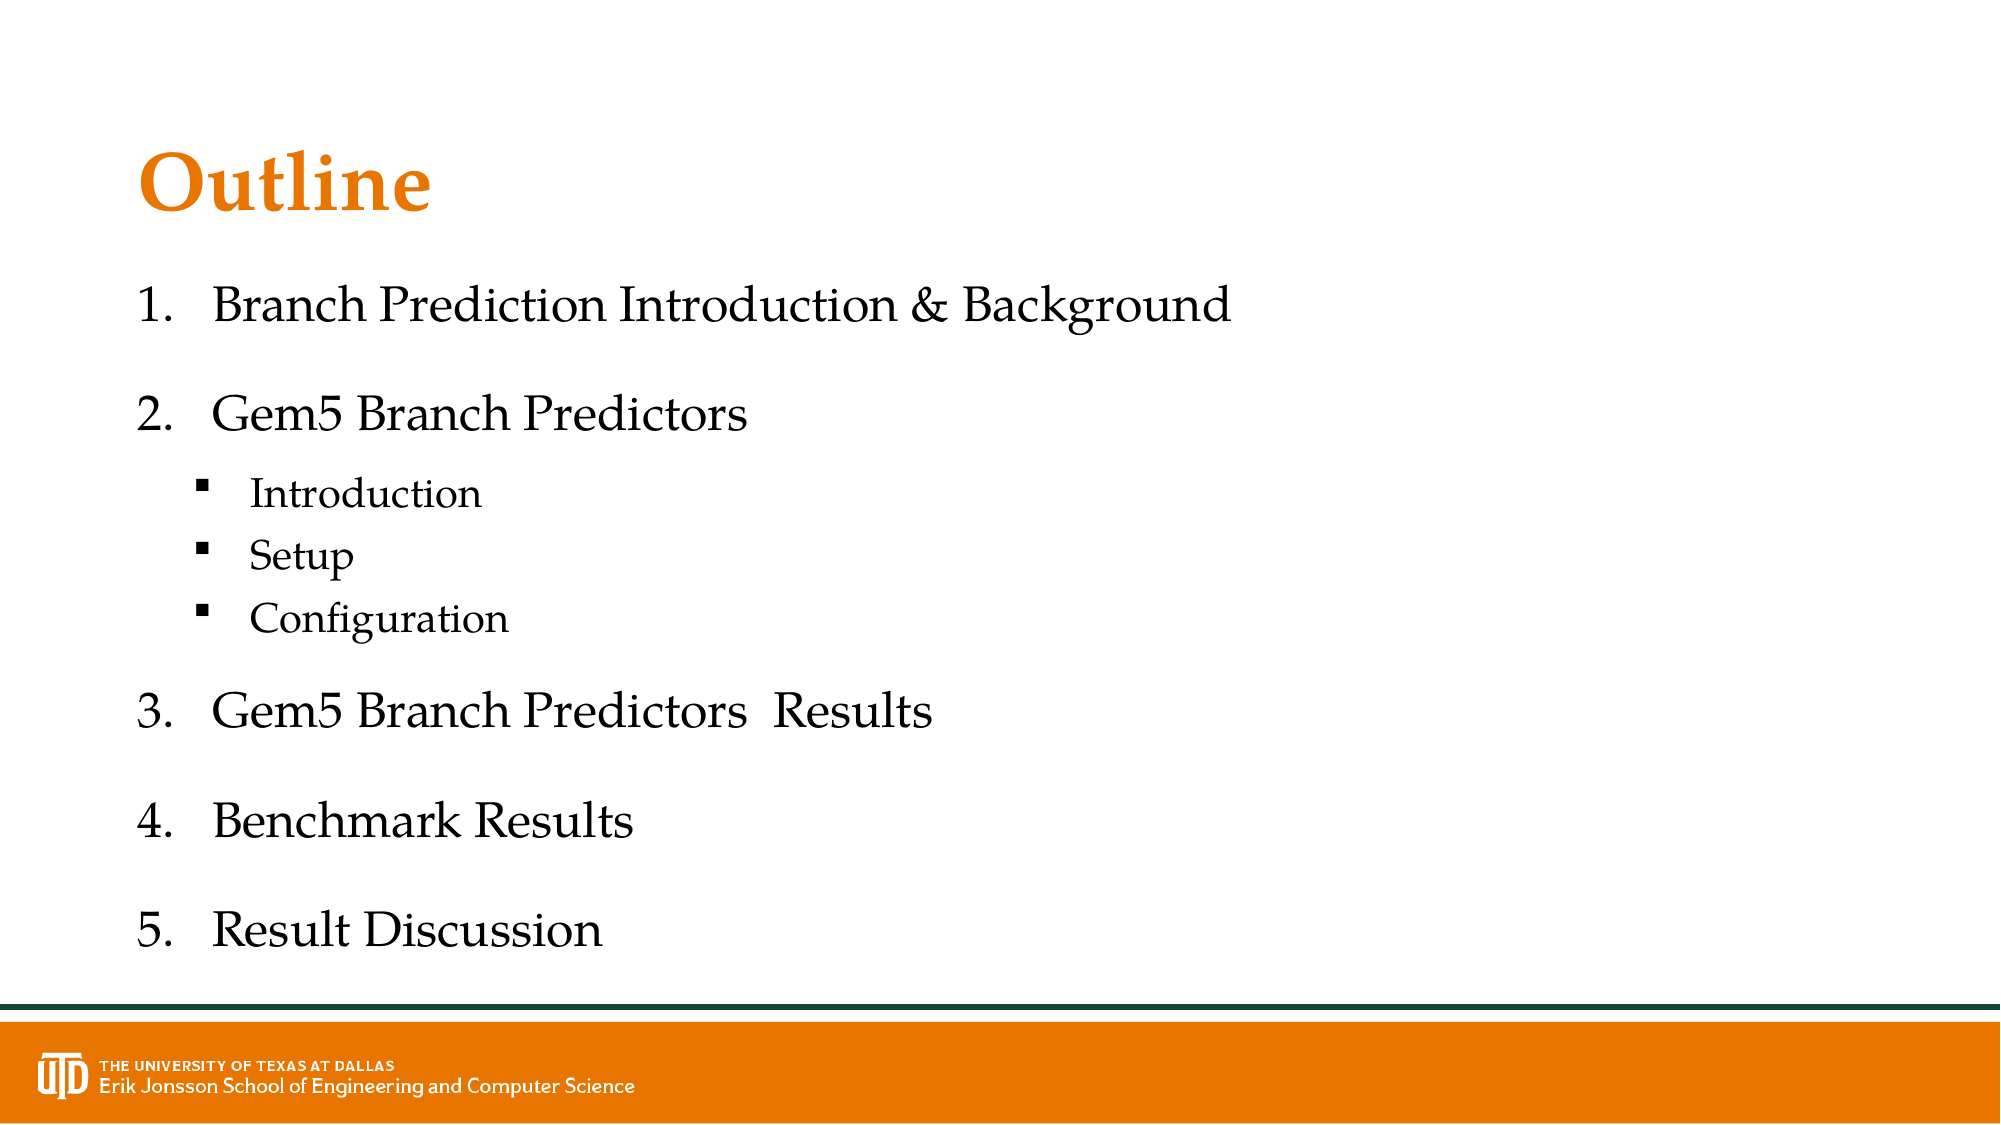

# Outline
Branch Prediction Introduction & Background
Gem5 Branch Predictors
Introduction
Setup
Configuration
Gem5 Branch Predictors  Results
Benchmark Results
Result Discussion